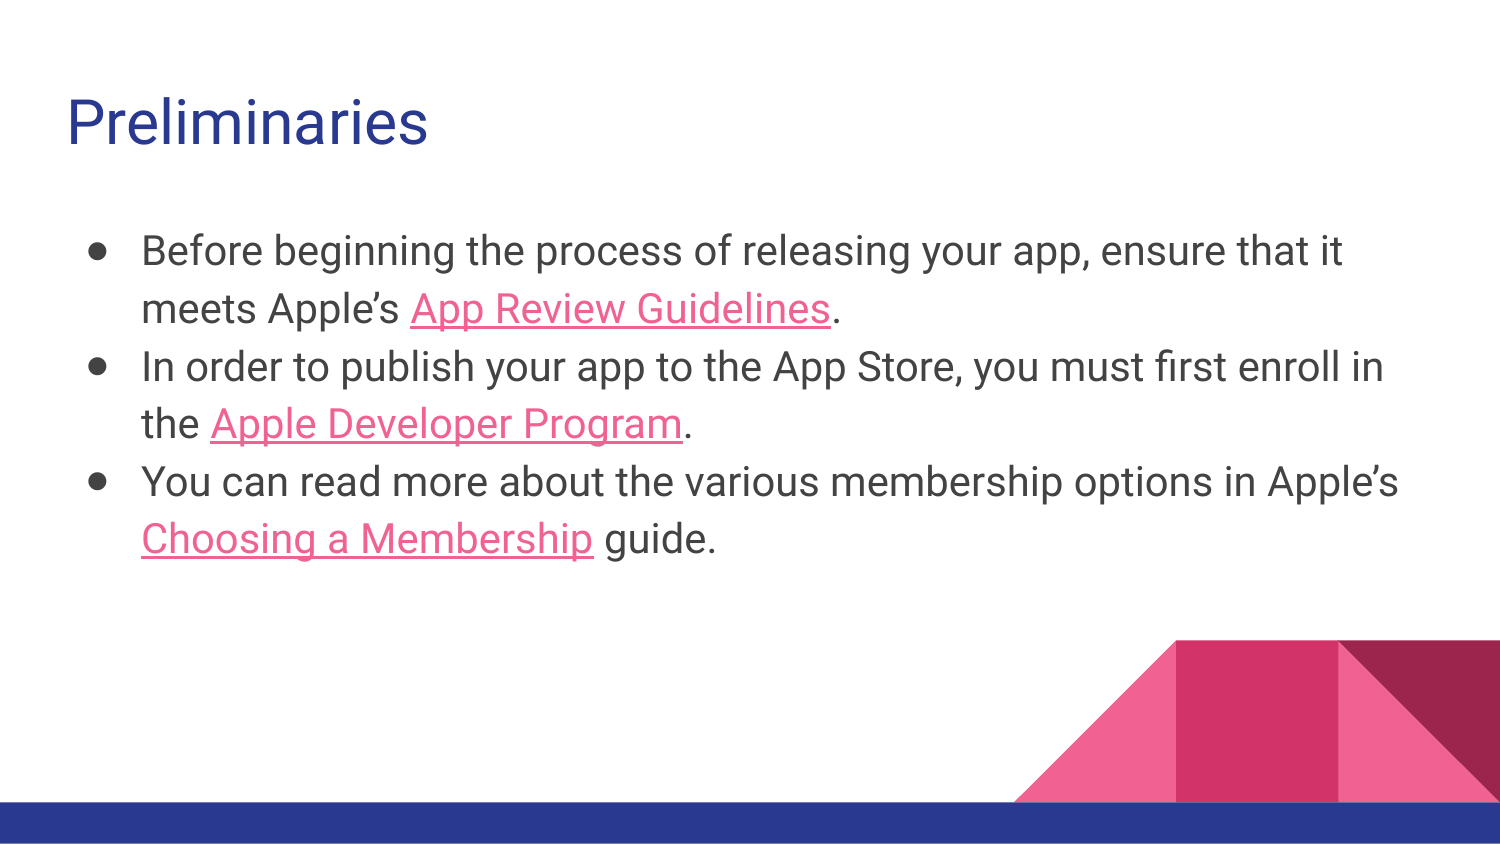

# Preliminaries
Before beginning the process of releasing your app, ensure that it meets Apple’s App Review Guidelines.
In order to publish your app to the App Store, you must first enroll in the Apple Developer Program.
You can read more about the various membership options in Apple’s Choosing a Membership guide.